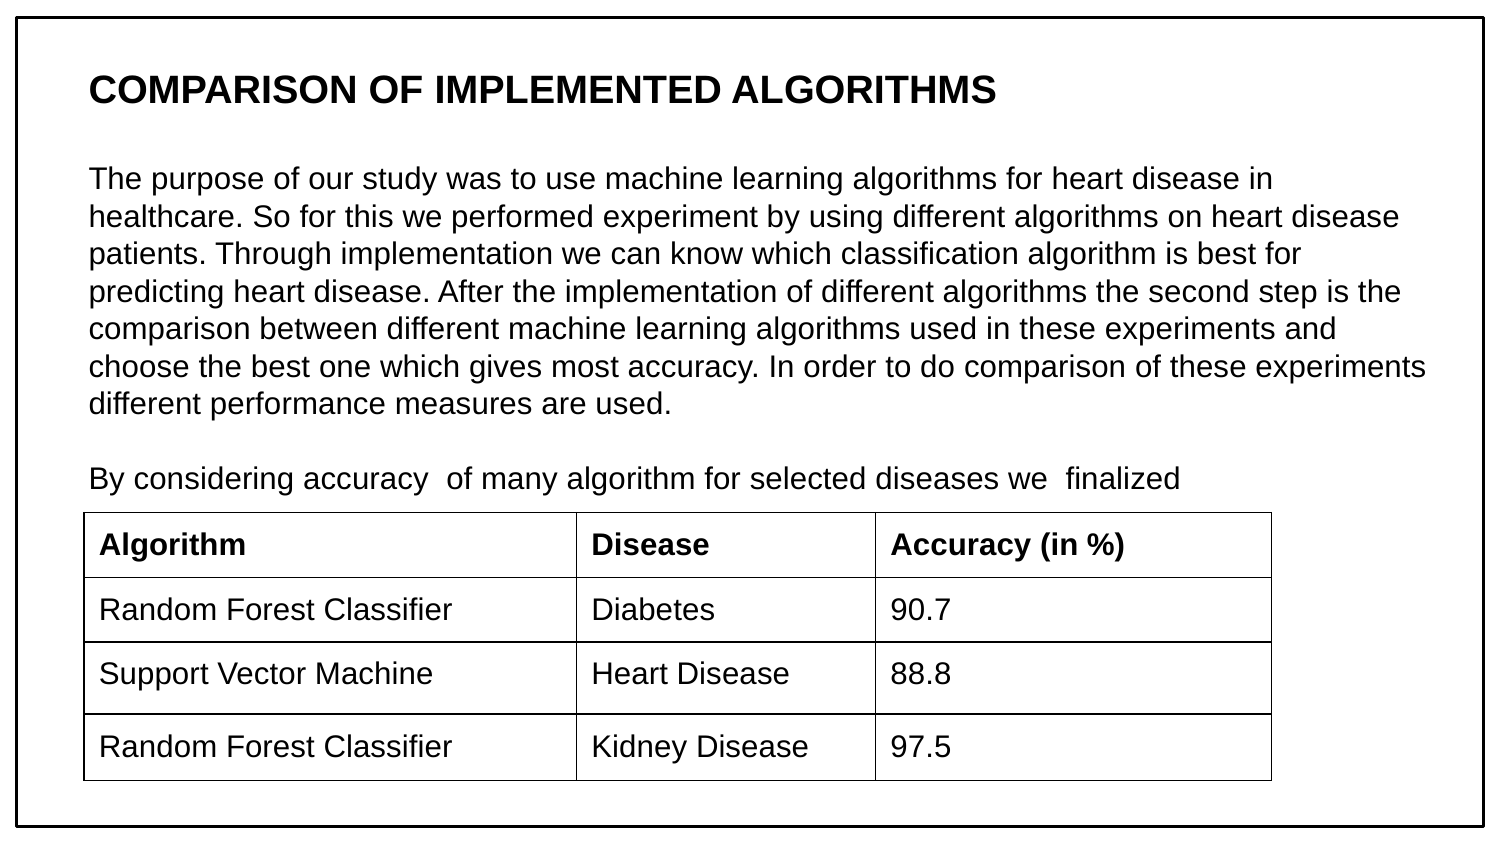

COMPARISON OF IMPLEMENTED ALGORITHMS

The purpose of our study was to use machine learning algorithms for heart disease in healthcare. So for this we performed experiment by using different algorithms on heart disease patients. Through implementation we can know which classification algorithm is best for predicting heart disease. After the implementation of different algorithms the second step is the comparison between different machine learning algorithms used in these experiments and choose the best one which gives most accuracy. In order to do comparison of these experiments different performance measures are used.

By considering accuracy  of many algorithm for selected diseases we  finalized

| Algorithm | Disease | Accuracy (in %) |
| --- | --- | --- |
| Random Forest Classifier | Diabetes | 90.7 |
| Support Vector Machine | Heart Disease | 88.8 |
| Random Forest Classifier | Kidney Disease | 97.5 |